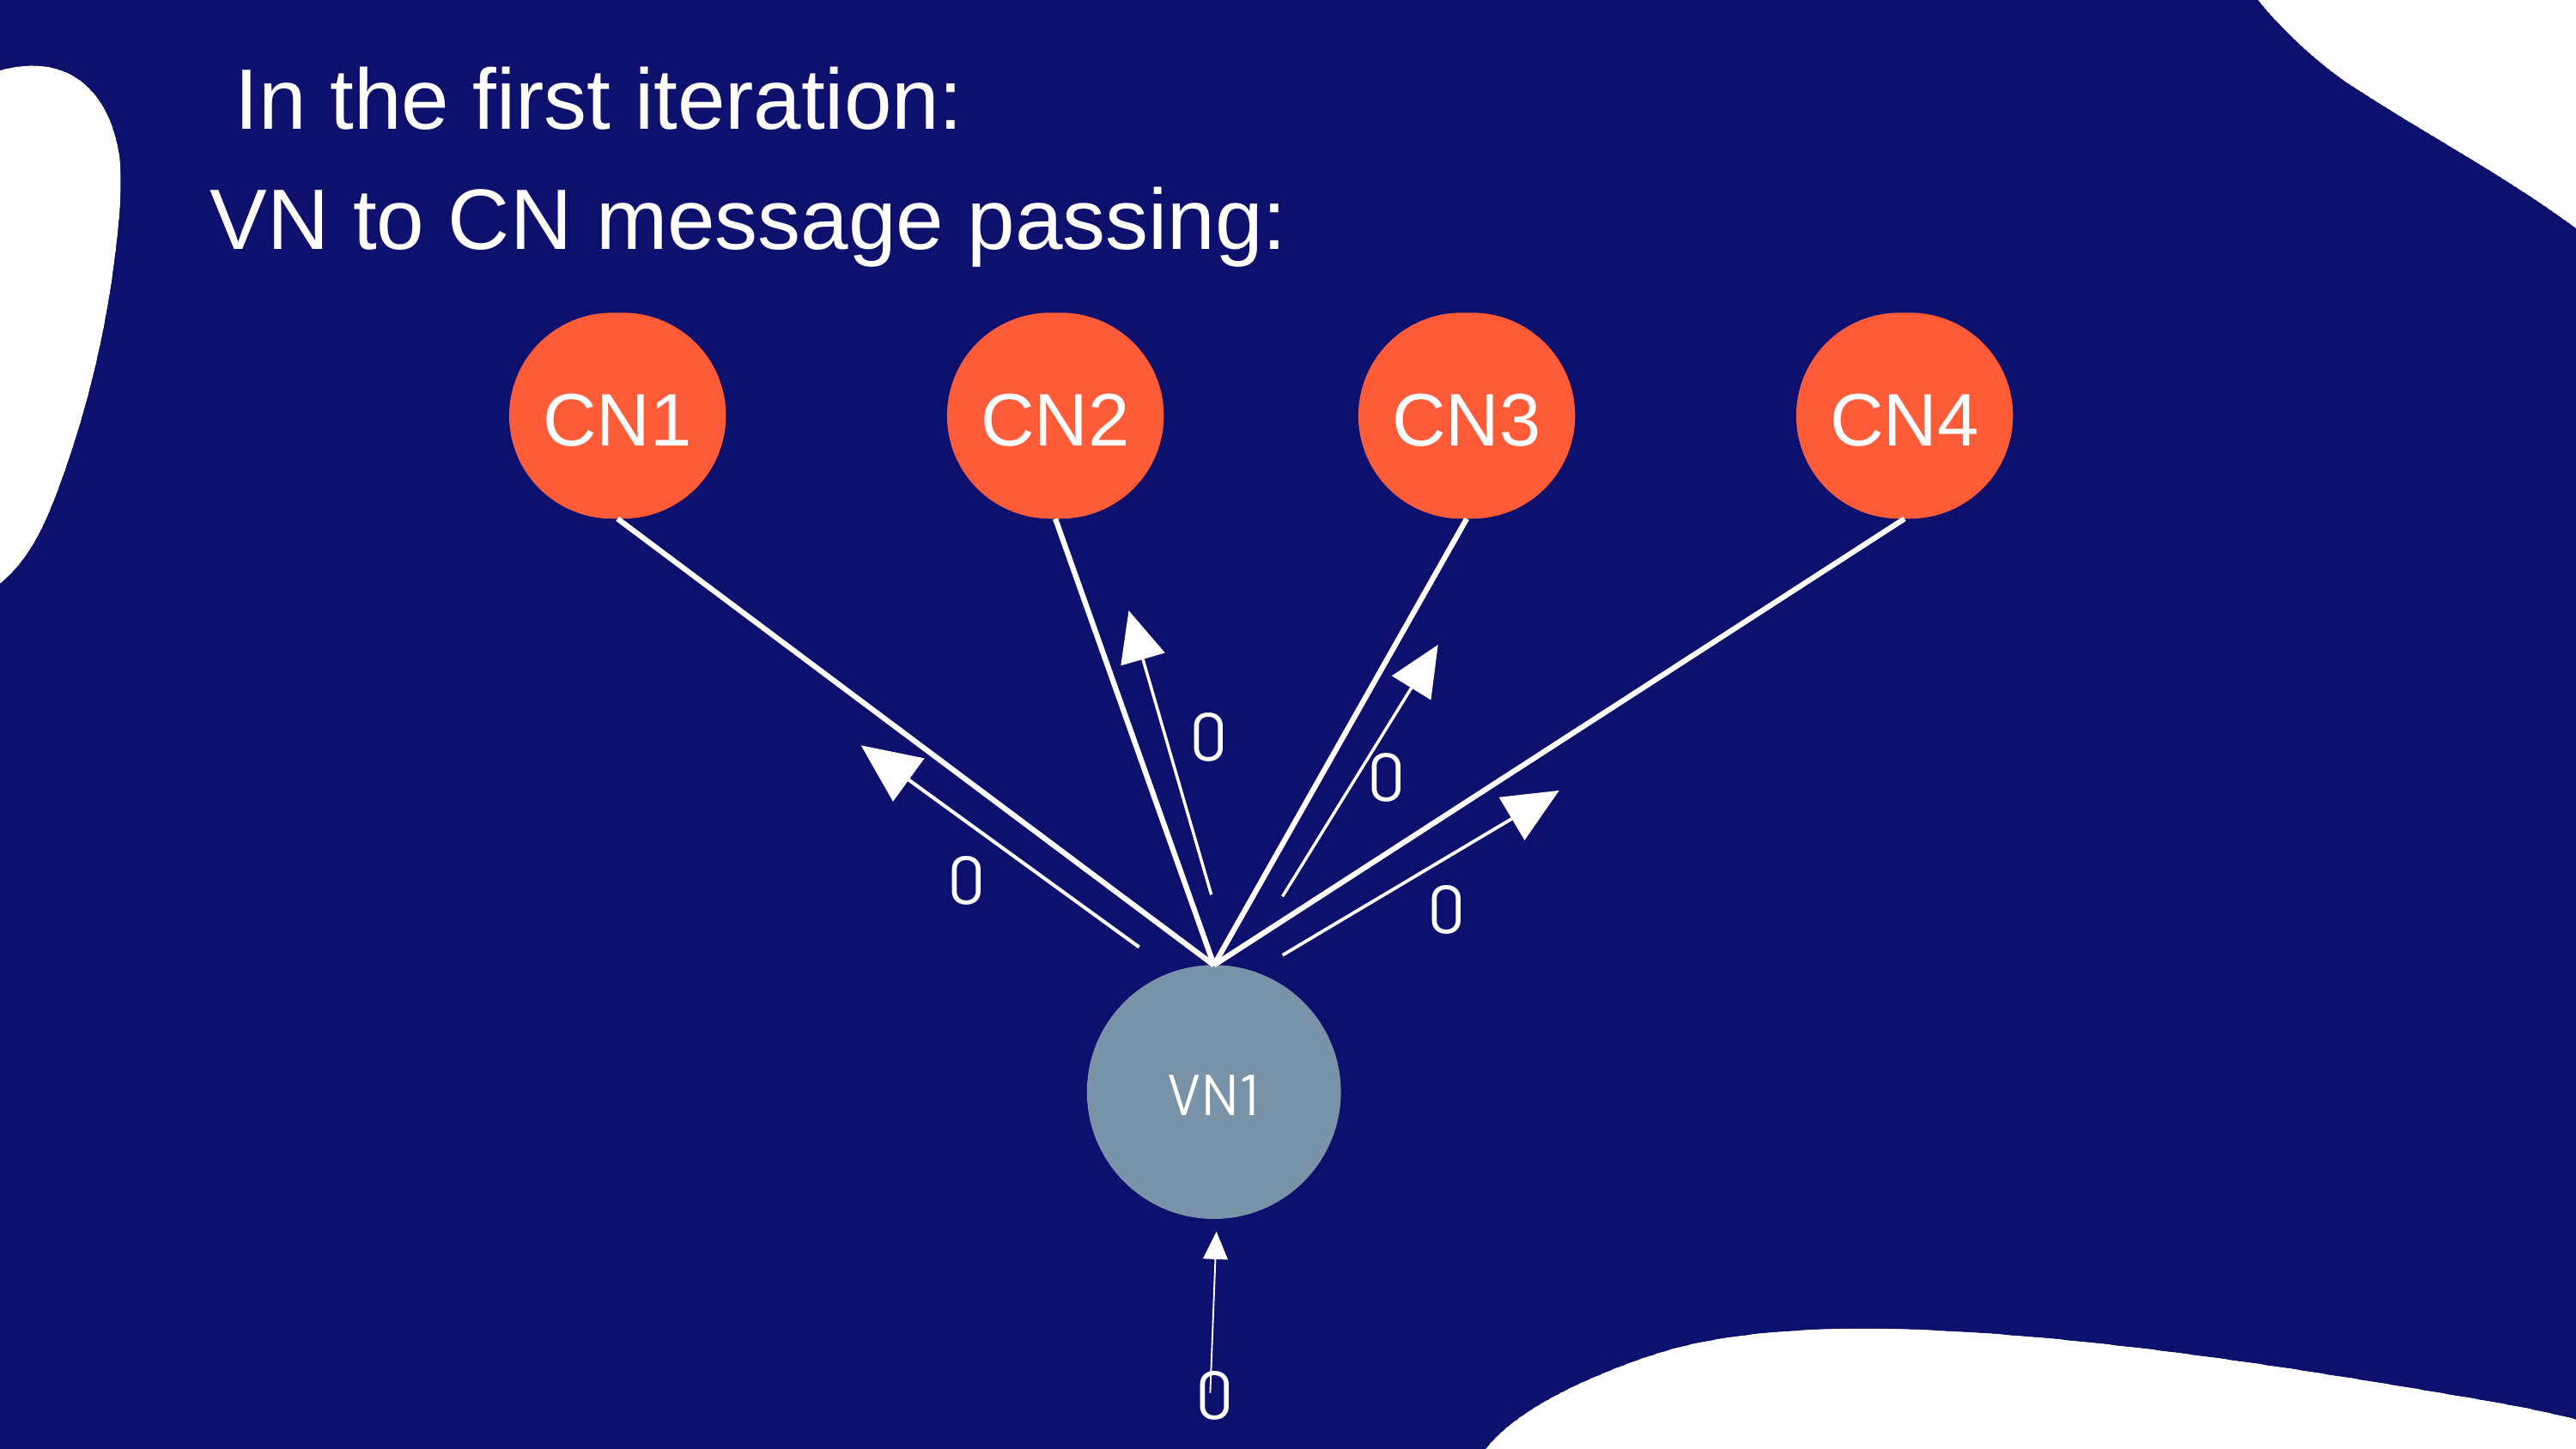

In the first iteration:

VN to CN message passing:

CN1
CN2
CN3
CN4

0

0

0
0

VN1

0